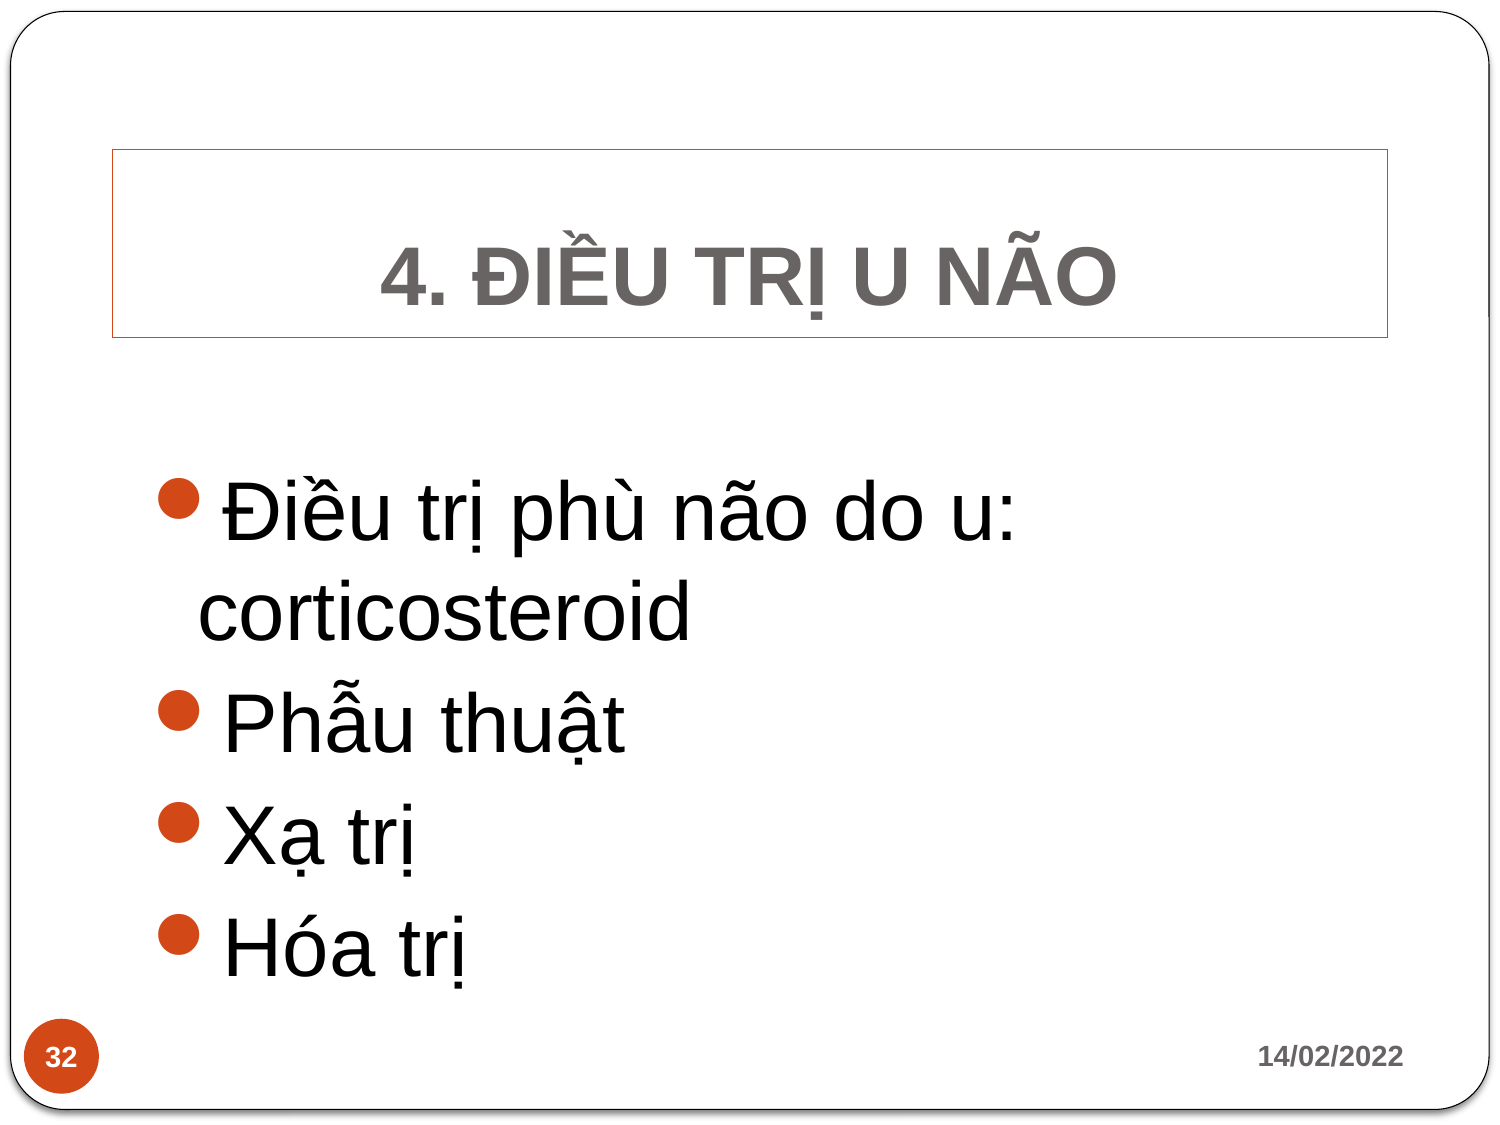

# 4. ĐIỀU TRỊ U NÃO
Điều trị phù não do u: corticosteroid
Phẫu thuật
Xạ trị
Hóa trị

14/02/2022
32